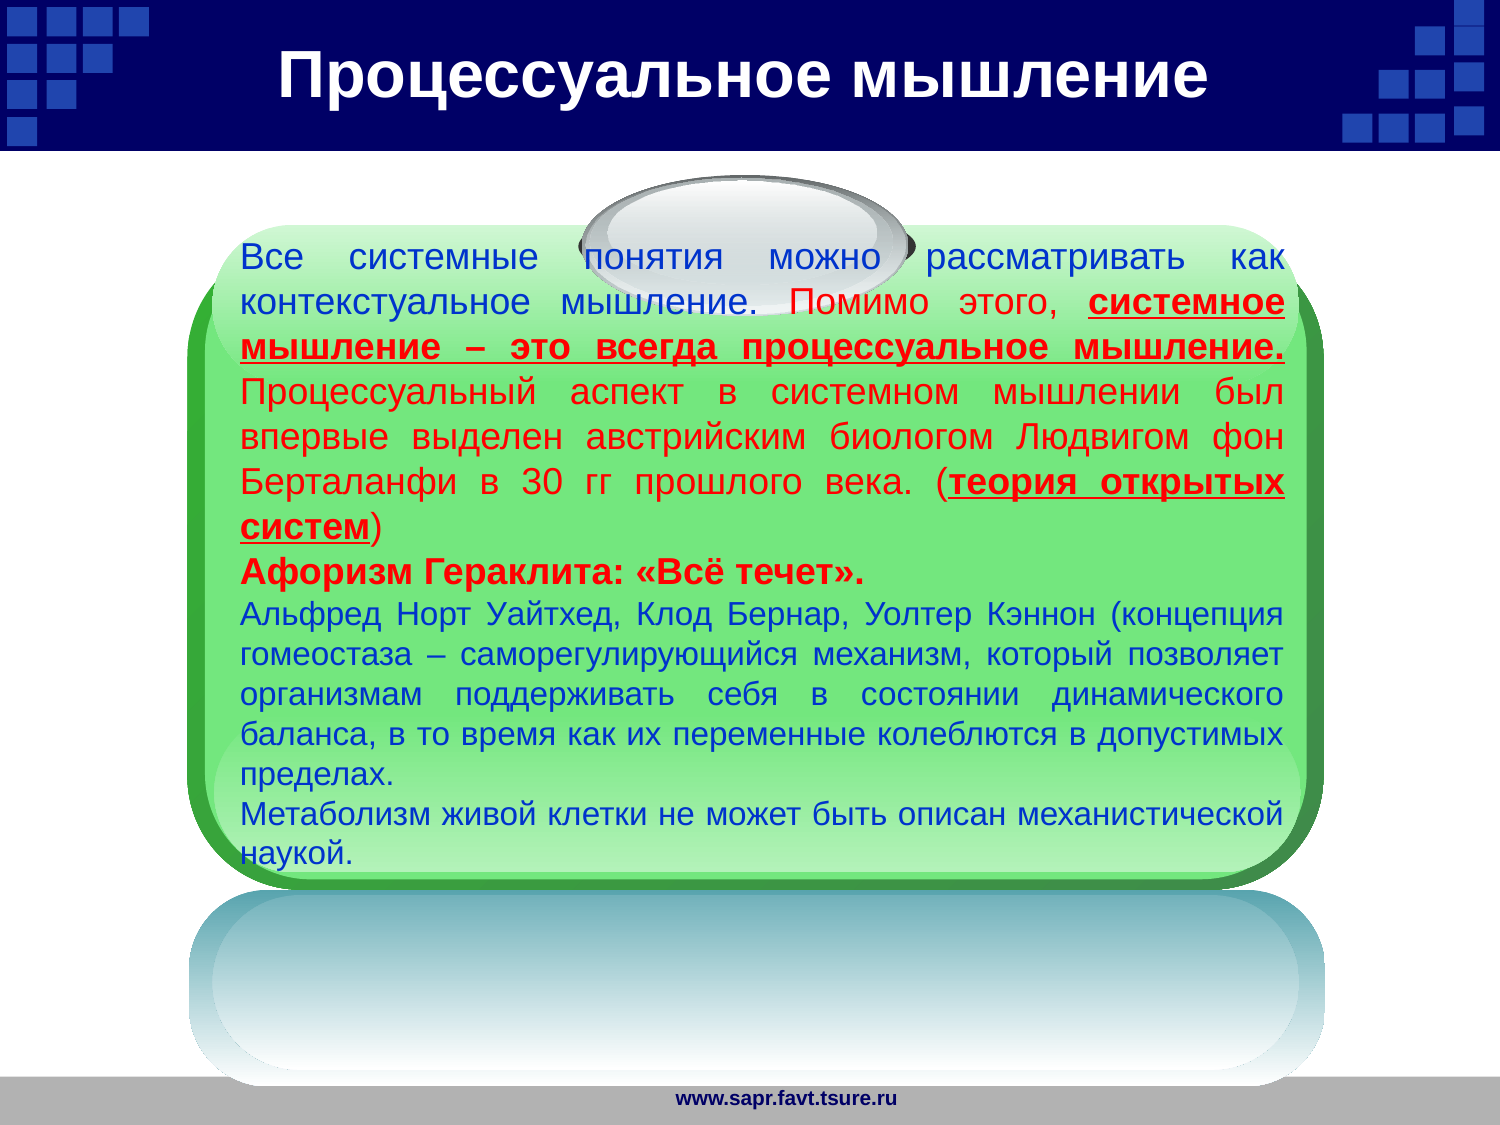

Процессуальное мышление

Все системные понятия можно рассматривать как контекстуальное мышление. Помимо этого, системное мышление – это всегда процессуальное мышление. Процессуальный аспект в системном мышлении был впервые выделен австрийским биологом Людвигом фон Берталанфи в 30 гг прошлого века. (теория открытых систем)
Афоризм Гераклита: «Всё течет».
Альфред Норт Уайтхед, Клод Бернар, Уолтер Кэннон (концепция гомеостаза – саморегулирующийся механизм, который позволяет организмам поддерживать себя в состоянии динамического баланса, в то время как их переменные колеблются в допустимых пределах.
Метаболизм живой клетки не может быть описан механистической наукой.

www.sapr.favt.tsure.ru